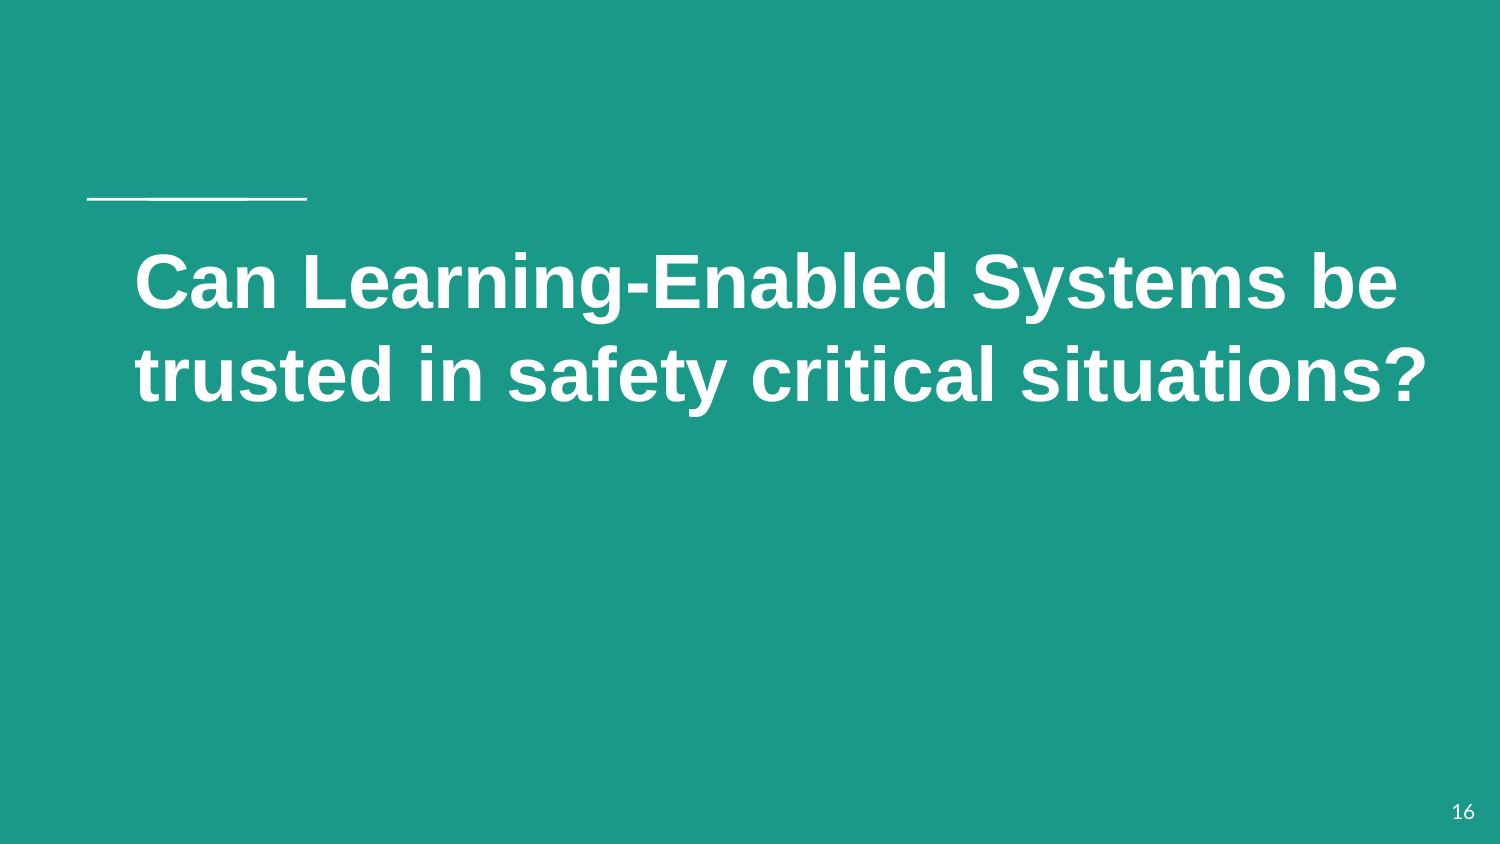

# Can Learning-Enabled Systems be trusted in safety critical situations?
16